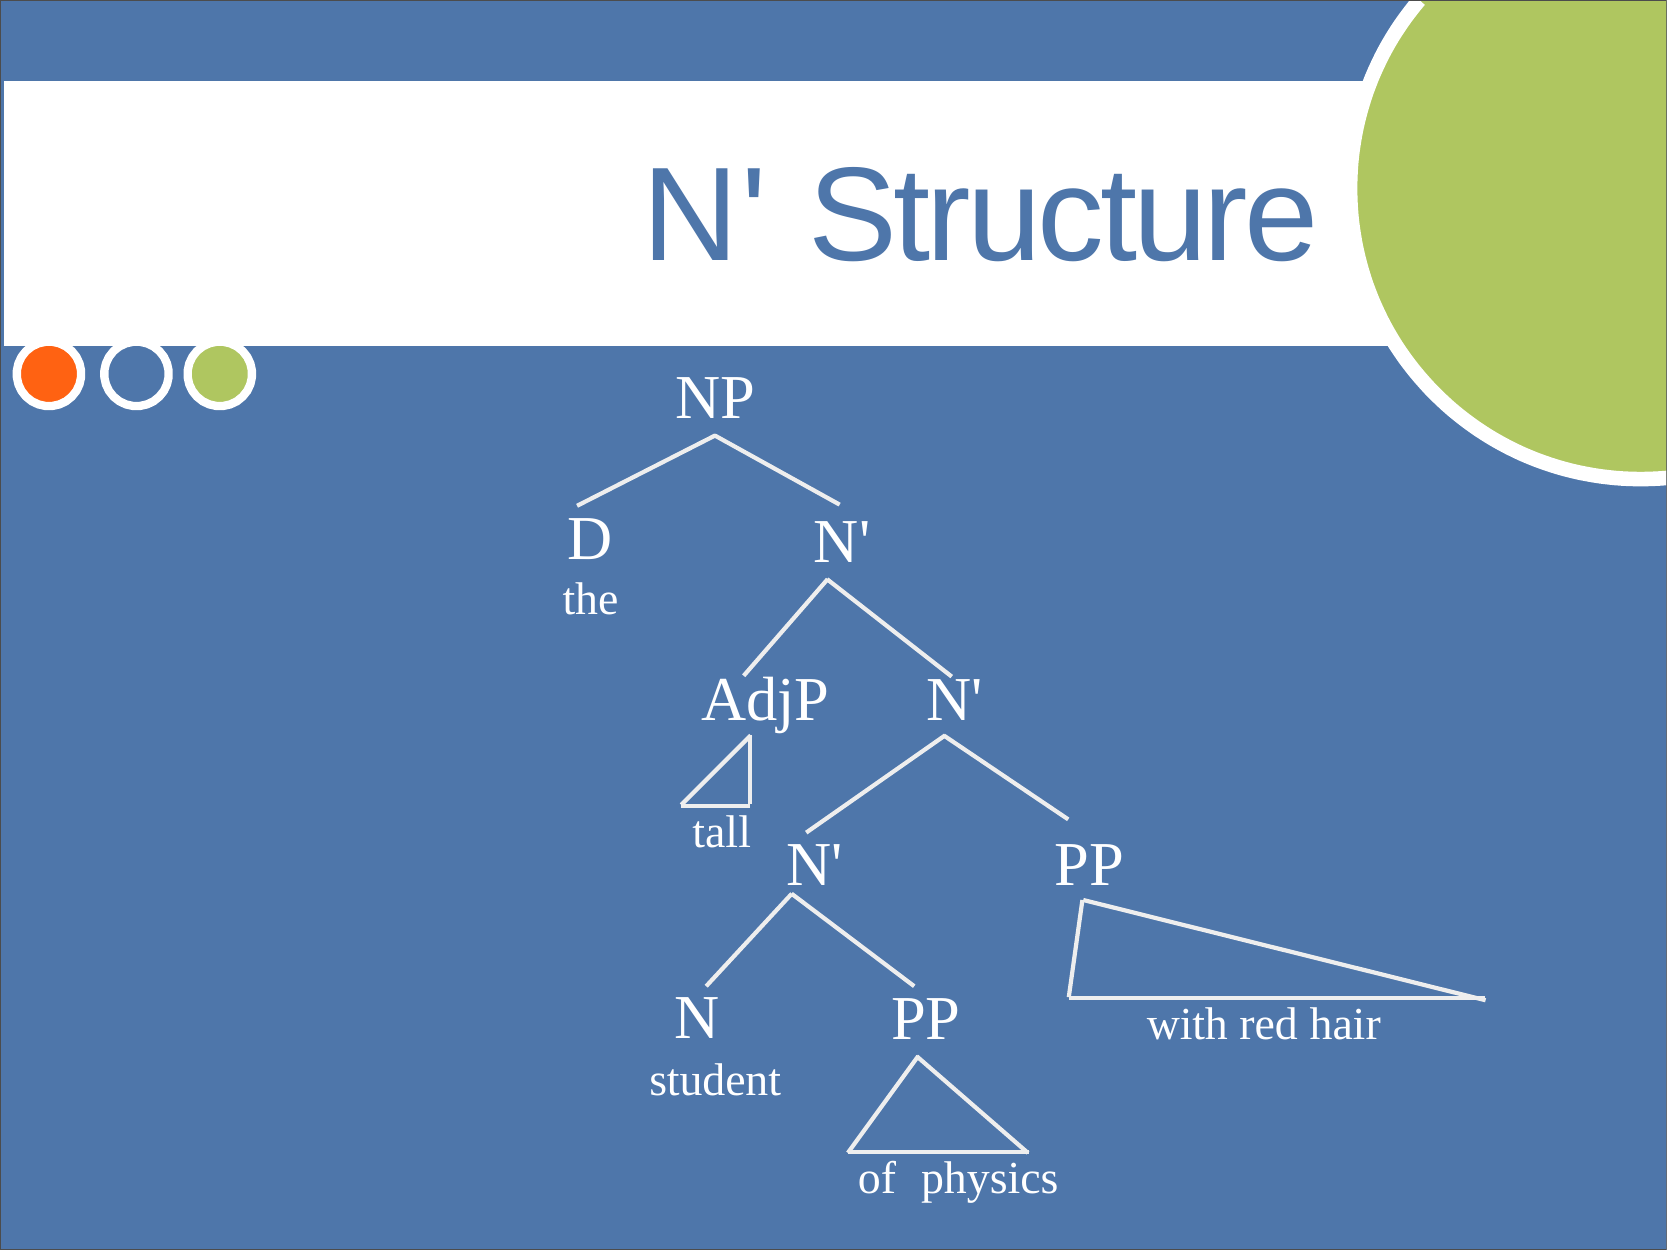

# N' Structure
NP

D
the
N'

AdjP	N'

tall
N'
PP

N
student
PP
with red hair

of	physics